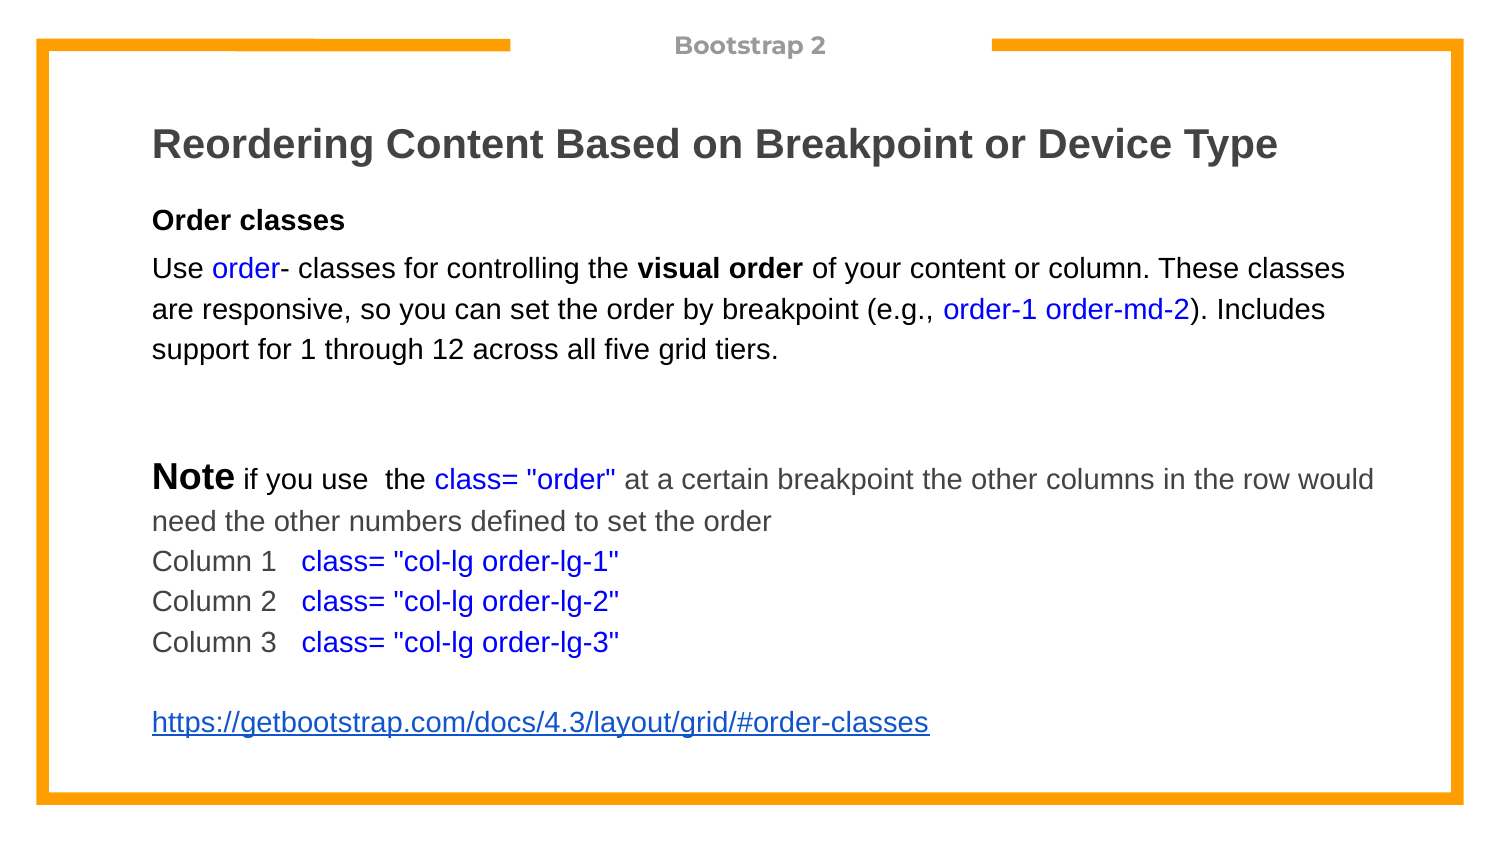

# Bootstrap 2
Reordering Content Based on Breakpoint or Device Type
Order classes
Use order- classes for controlling the visual order of your content or column. These classes are responsive, so you can set the order by breakpoint (e.g., order-1 order-md-2). Includes support for 1 through 12 across all five grid tiers.

Note if you use  the class= "order" at a certain breakpoint the other columns in the row would need the other numbers defined to set the order
Column 1   class= "col-lg order-lg-1"
Column 2   class= "col-lg order-lg-2"
Column 3   class= "col-lg order-lg-3"

https://getbootstrap.com/docs/4.3/layout/grid/#order-classes